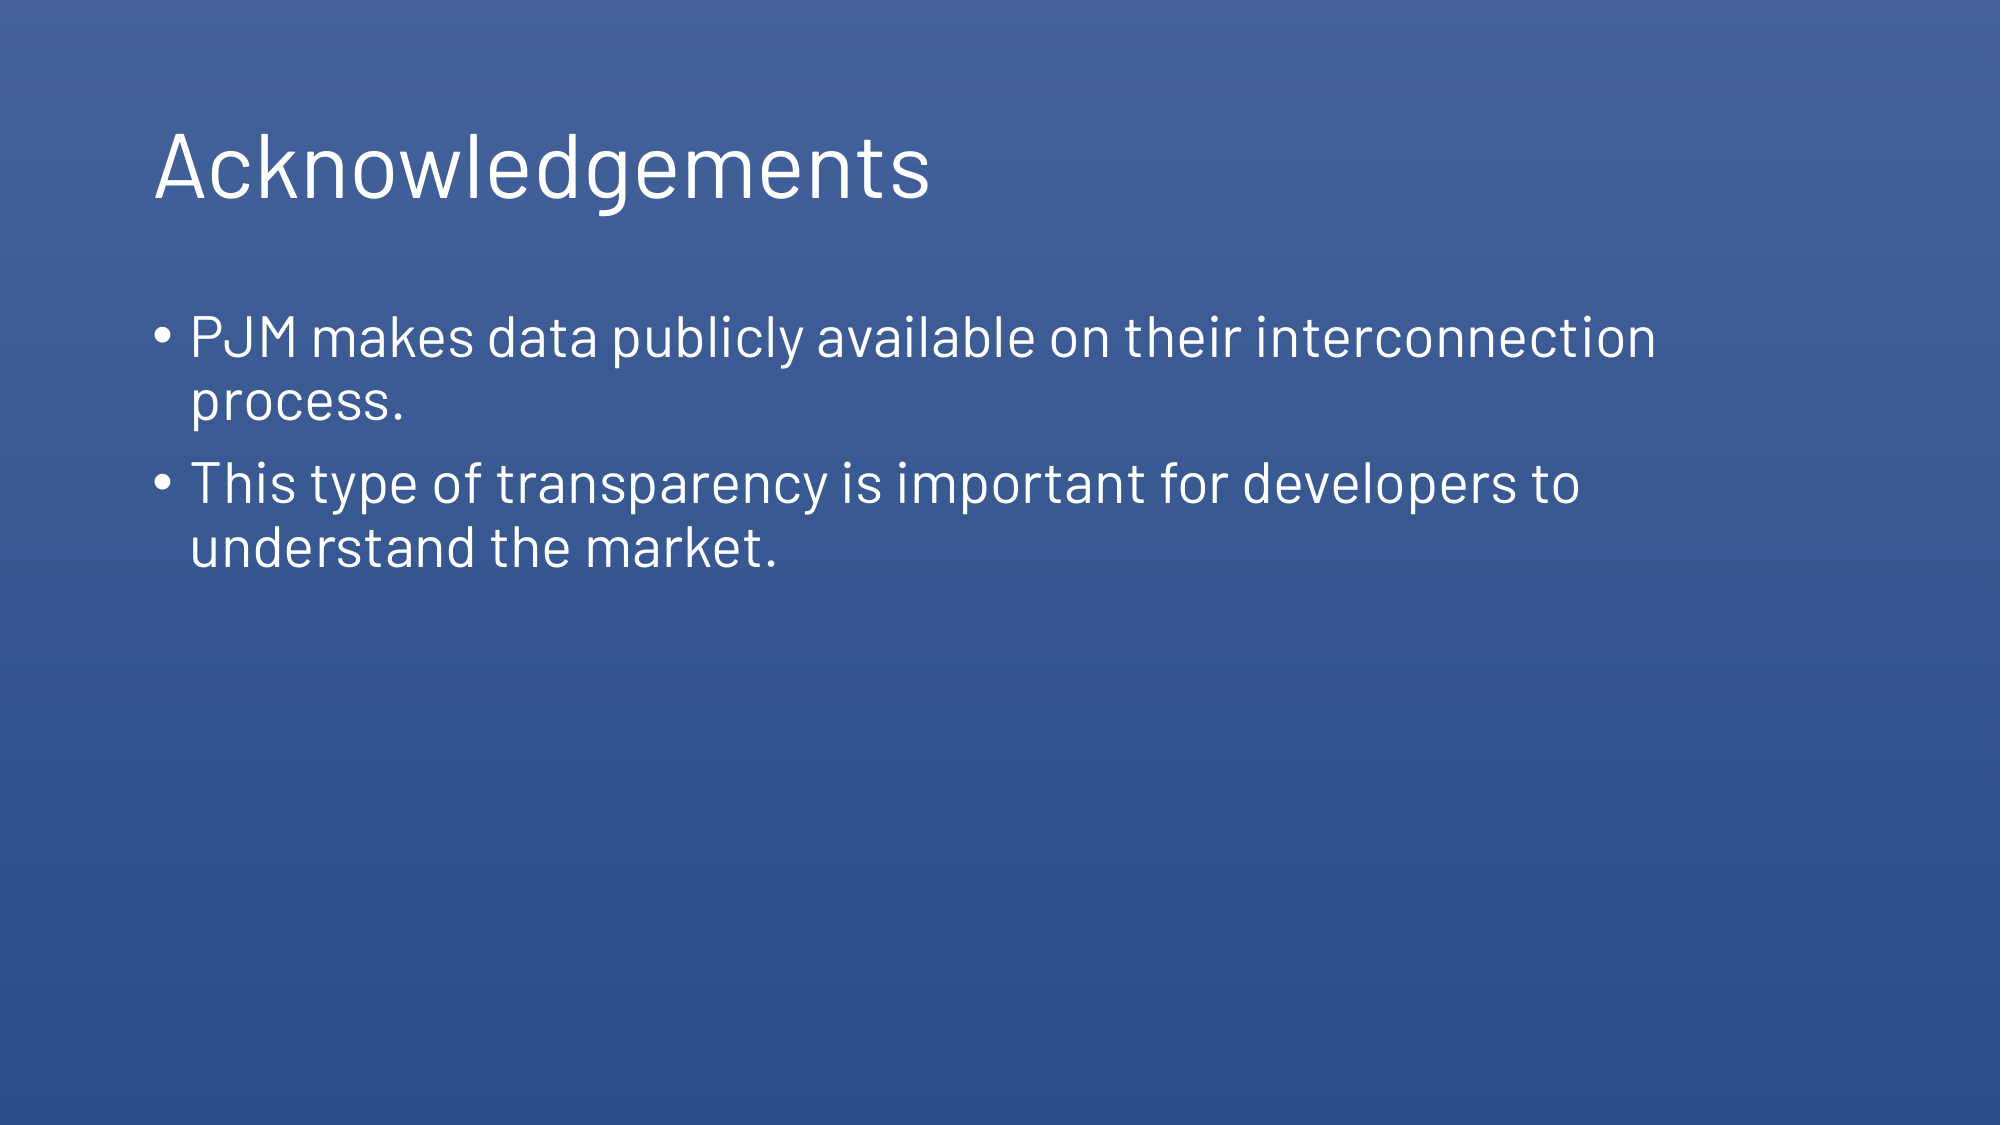

# Acknowledgements
PJM makes data publicly available on their interconnection process.
This type of transparency is important for developers to understand the market.